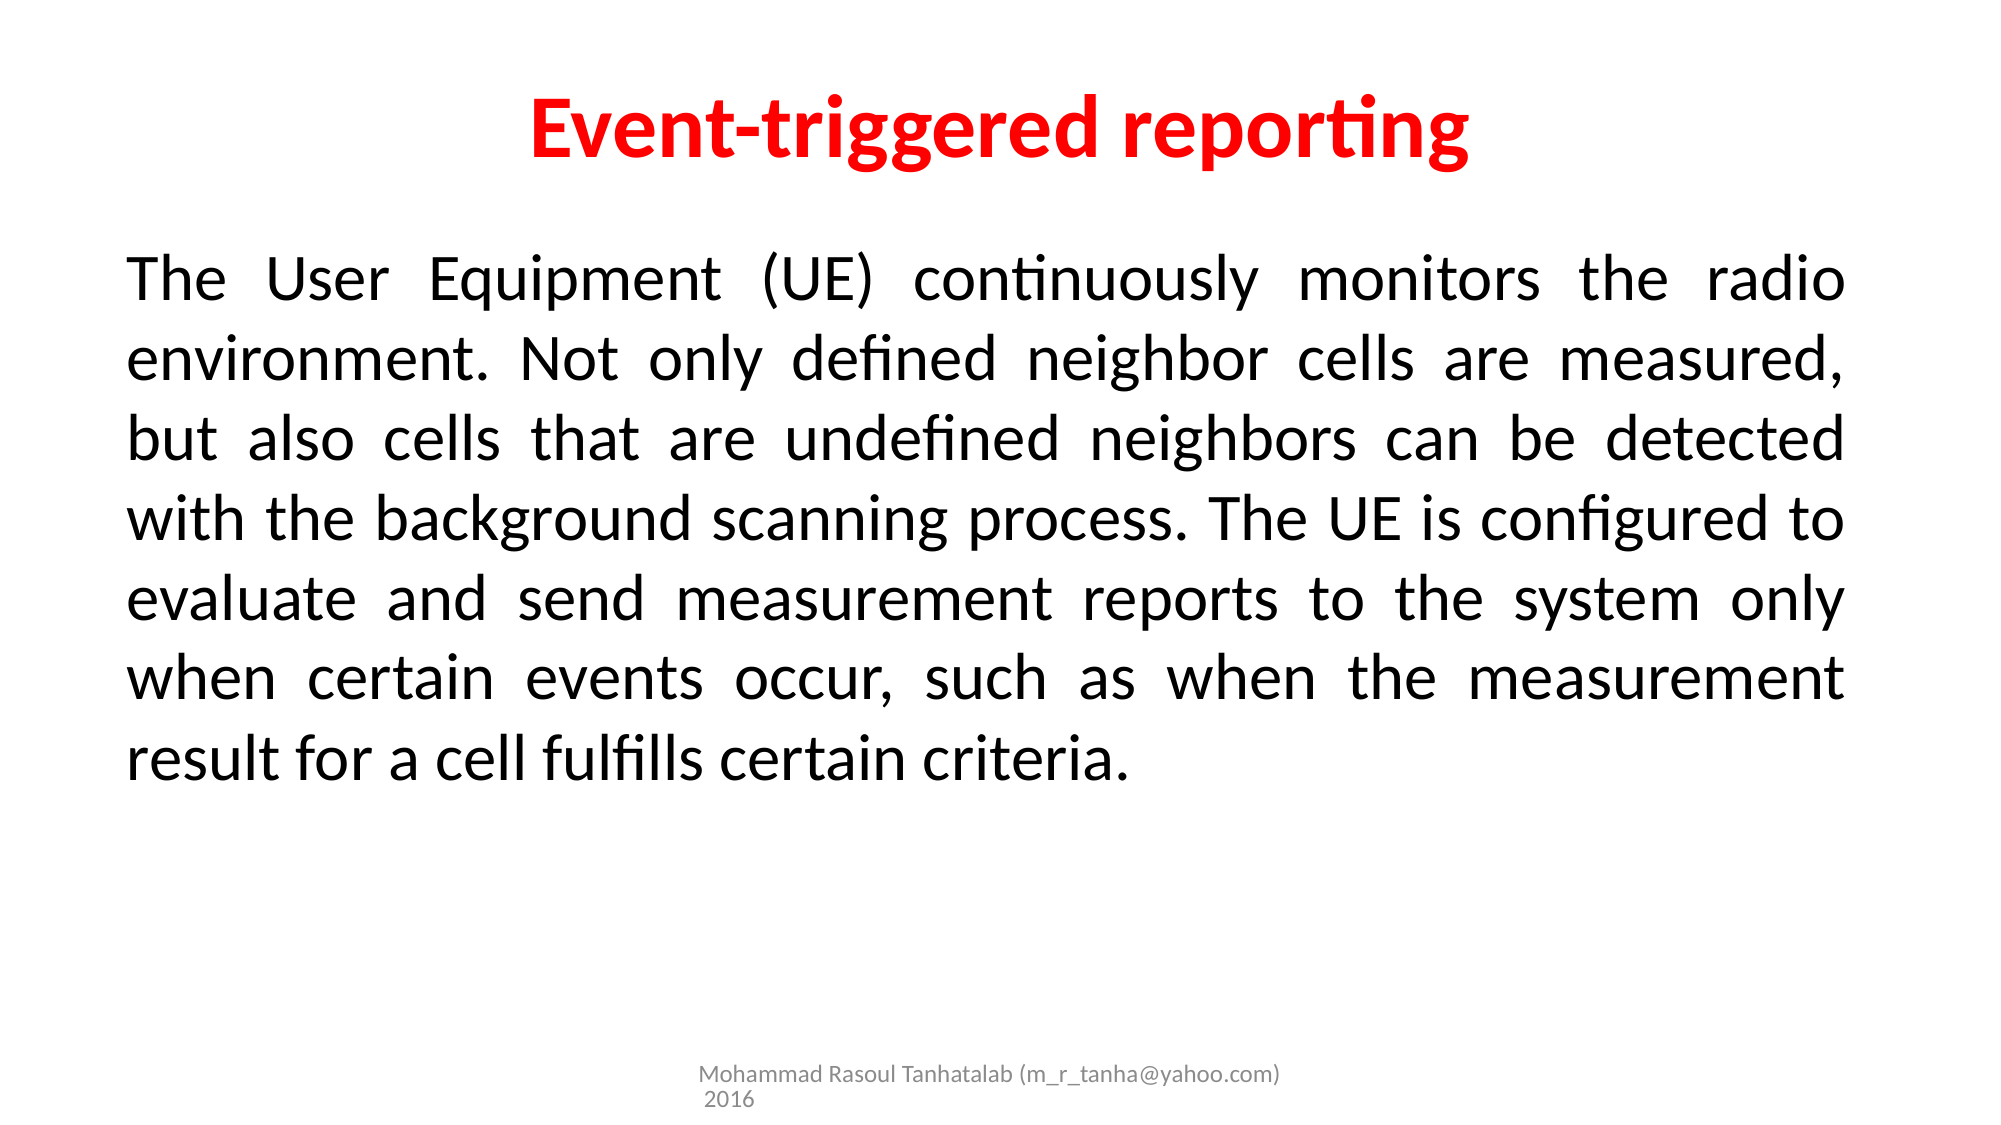

# Event-triggered reporting
The User Equipment (UE) continuously monitors the radio environment. Not only defined neighbor cells are measured, but also cells that are undefined neighbors can be detected with the background scanning process. The UE is configured to evaluate and send measurement reports to the system only when certain events occur, such as when the measurement result for a cell fulfills certain criteria.
Mohammad Rasoul Tanhatalab (m_r_tanha@yahoo.com)    2016